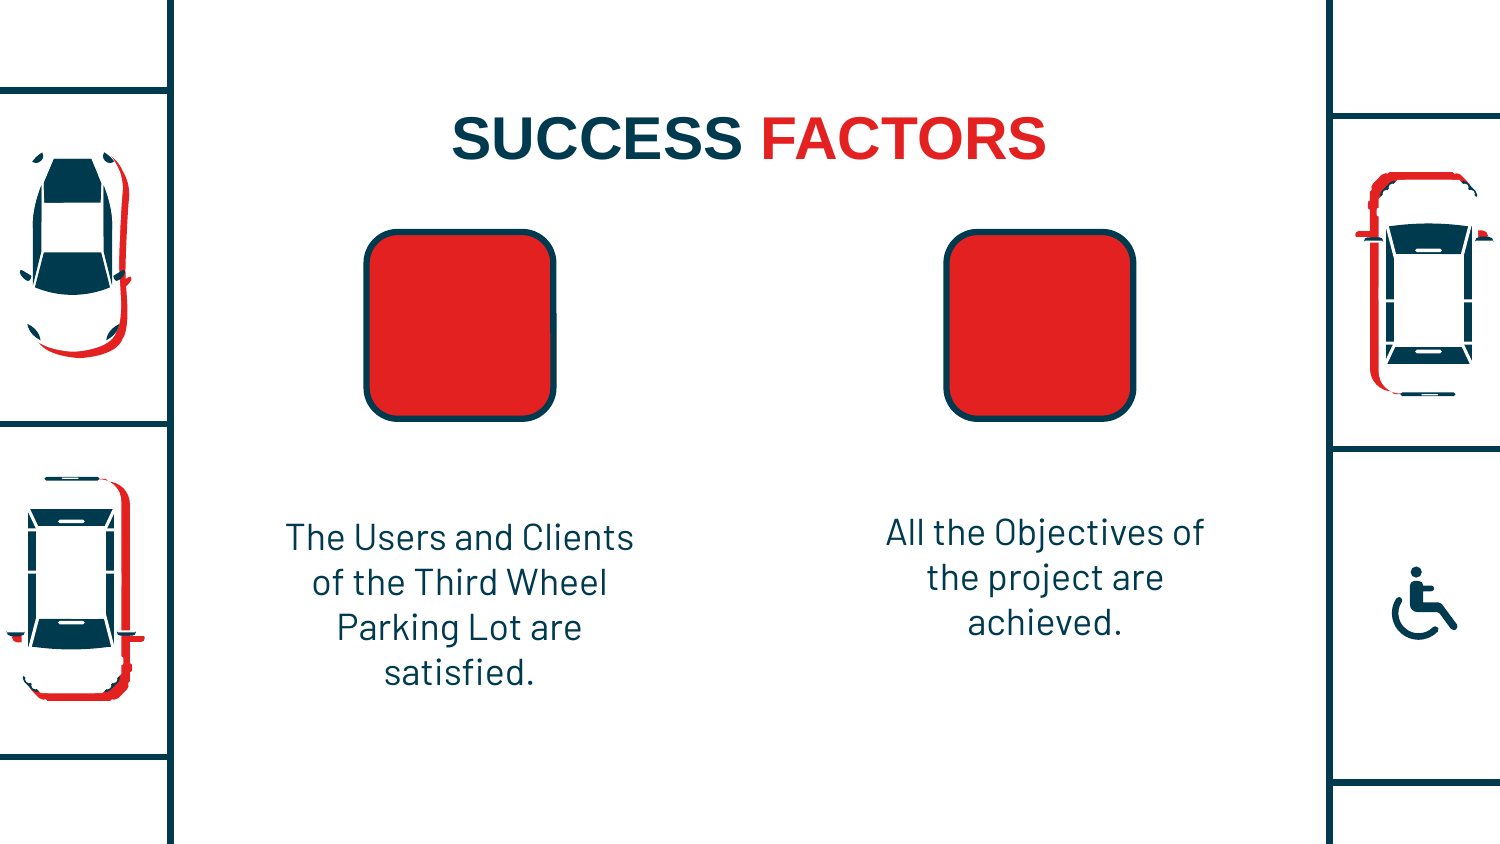

# SUCCESS FACTORS

All the Objectives of the project are achieved.
The Users and Clients of the Third Wheel Parking Lot are satisfied.